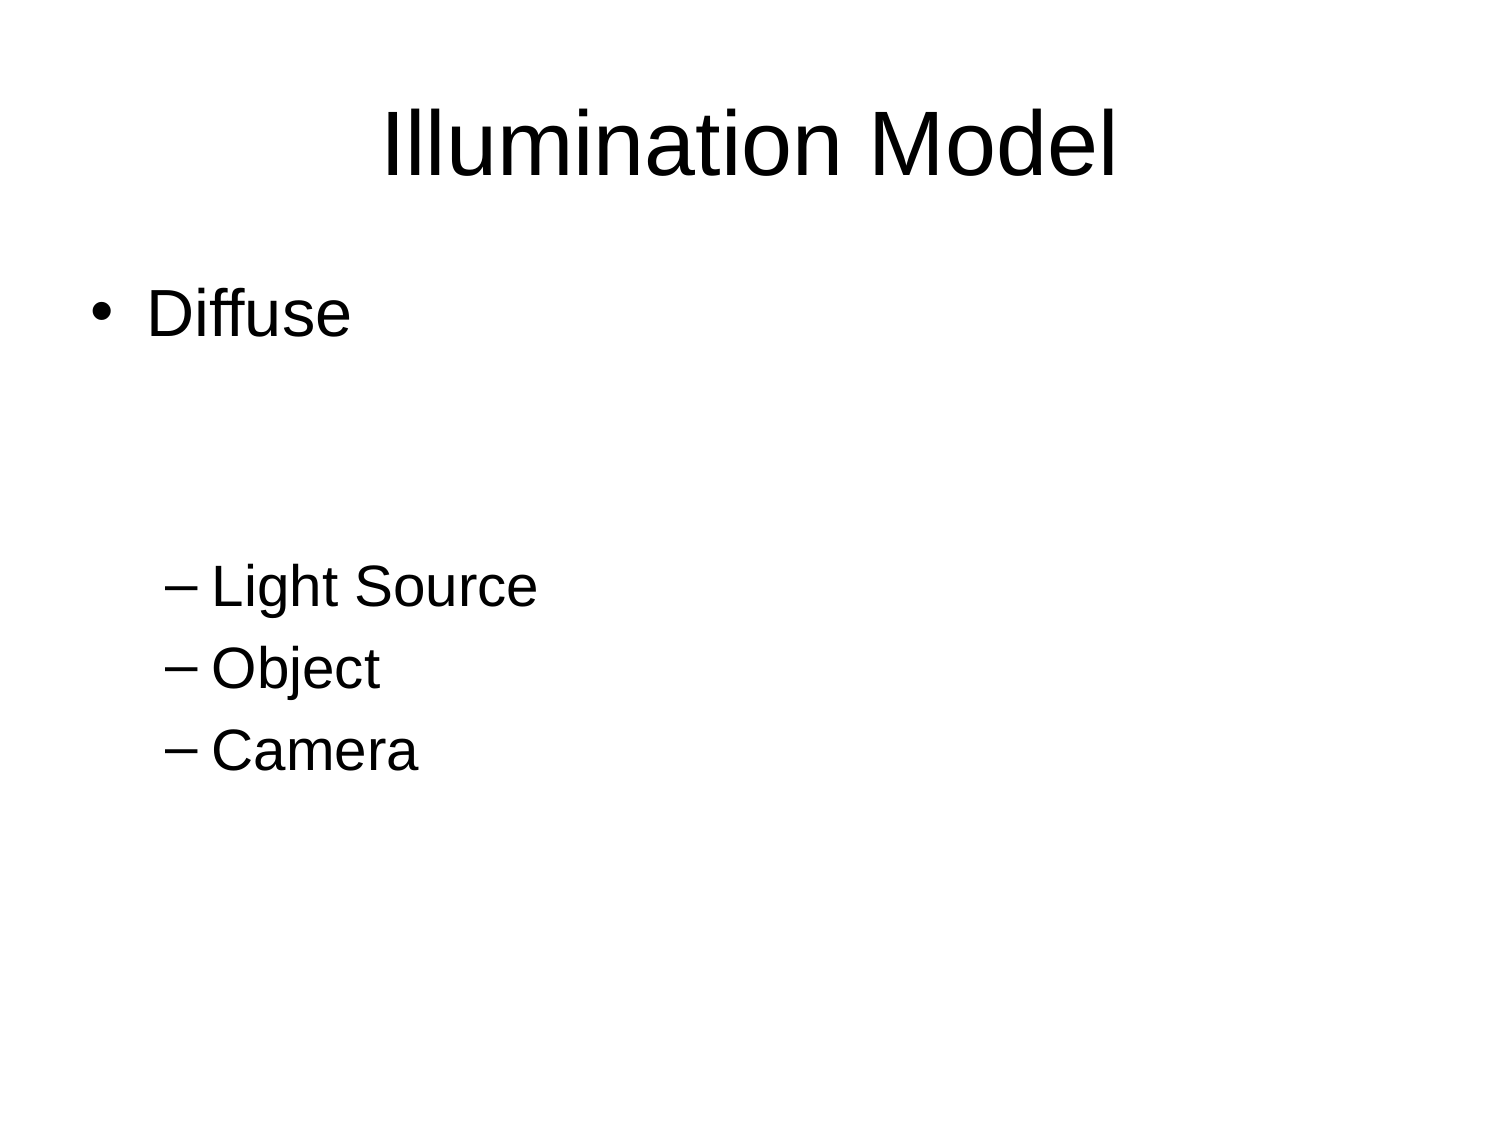

# Illumination Model
Diffuse

Light Source
Object
Camera